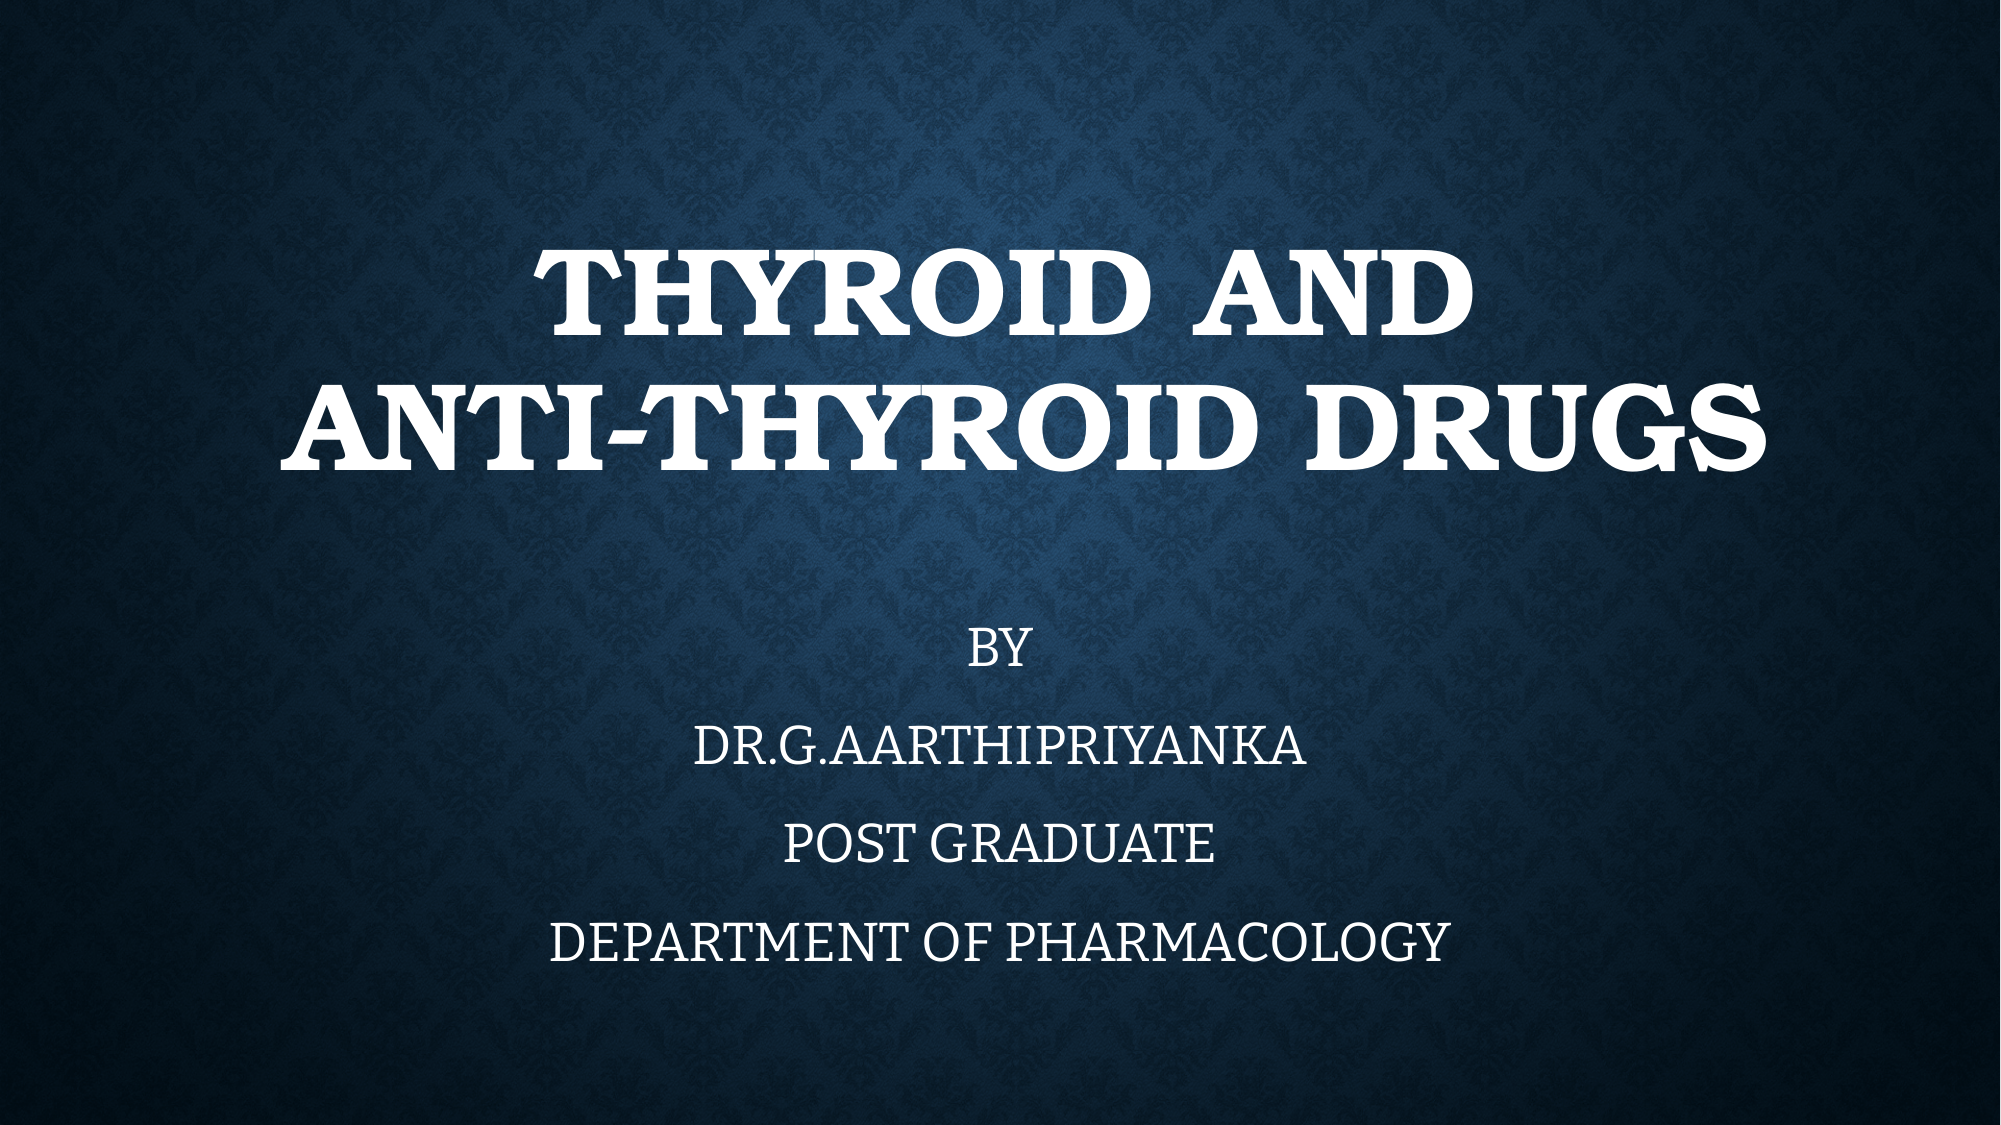

# THYROID AND ANTI-THYROID DRUGS
BY
DR.G.AARTHIPRIYANKA
POST GRADUATE
DEPARTMENT OF PHARMACOLOGY